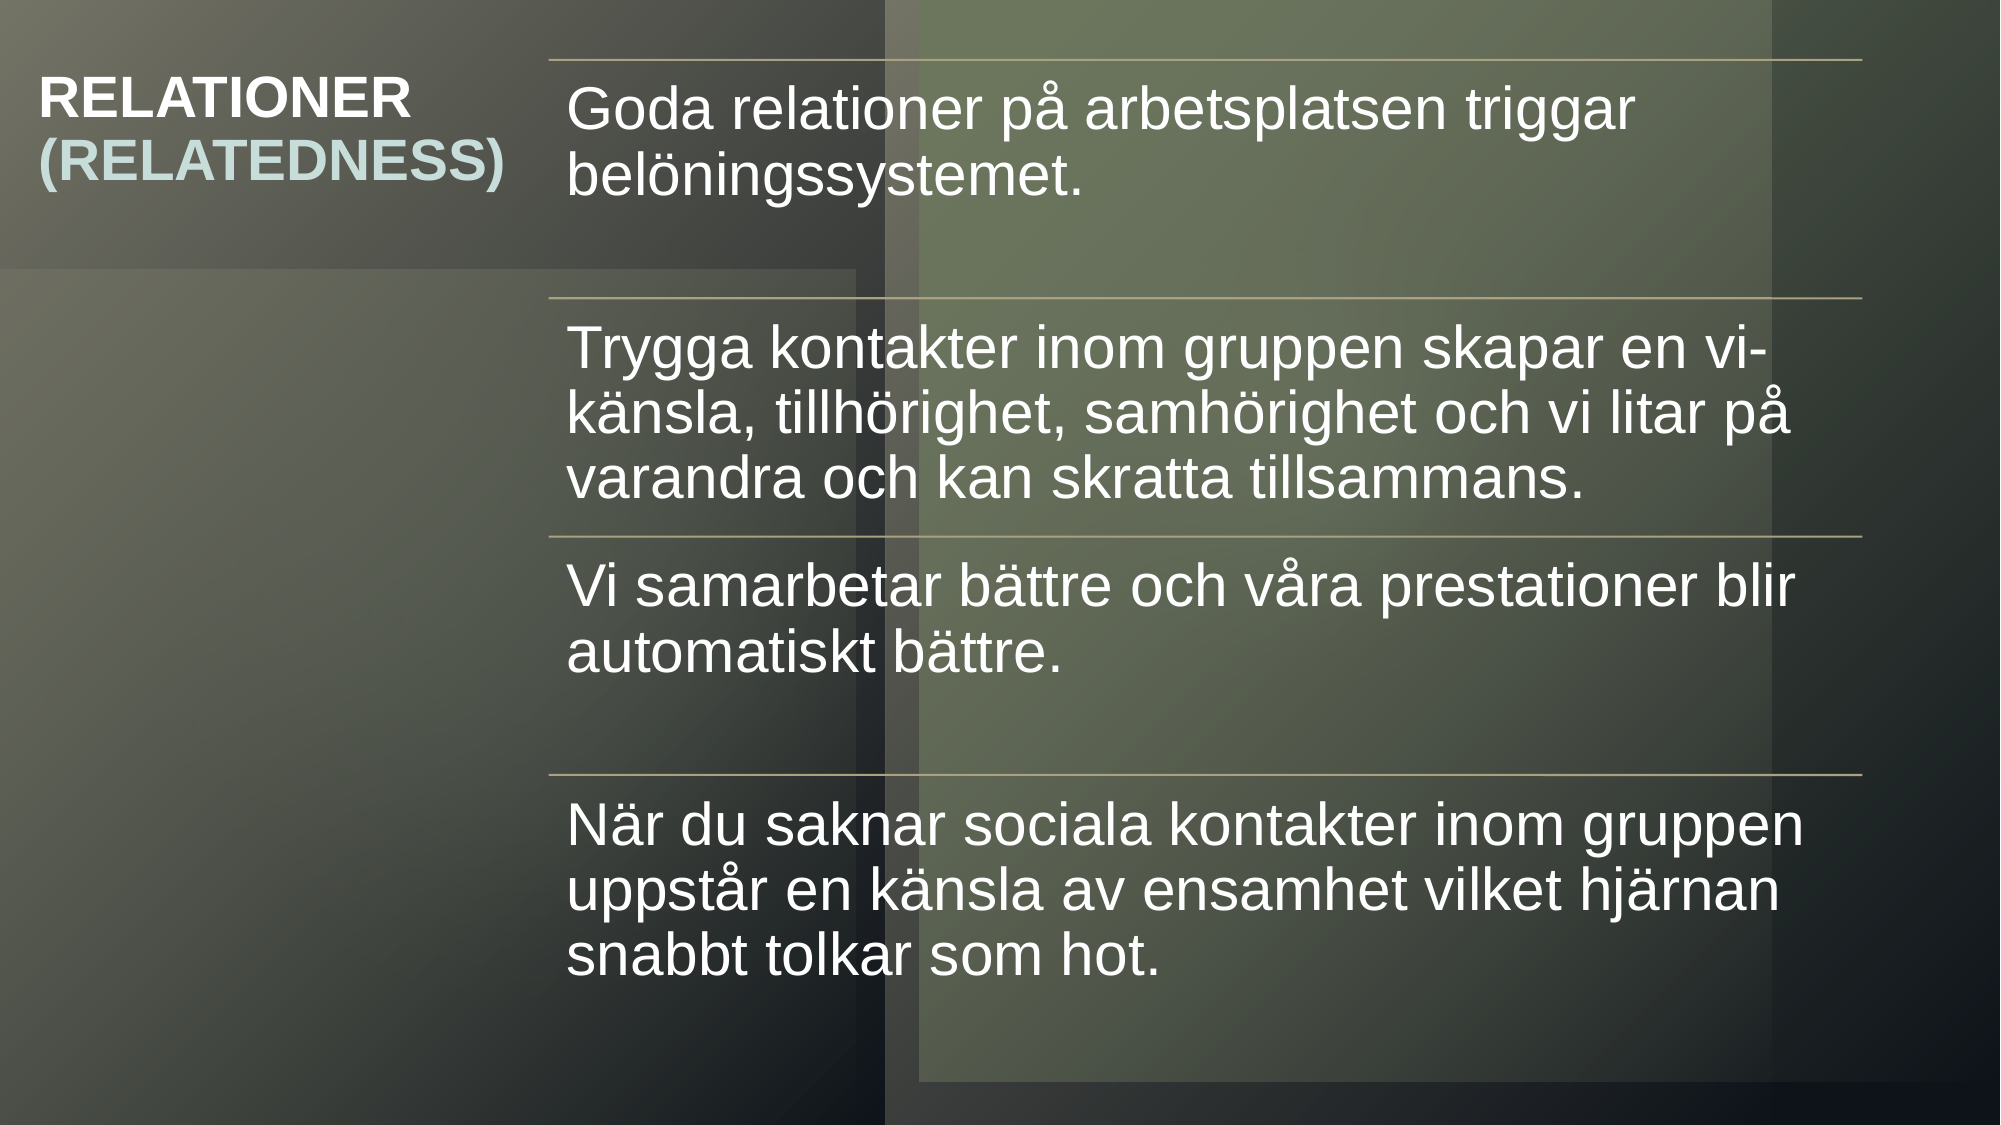

Goda relationer på arbetsplatsen triggar belöningssystemet.
Trygga kontakter inom gruppen skapar en vi-känsla, tillhörighet, samhörighet och vi litar på varandra och kan skratta tillsammans.
Vi samarbetar bättre och våra prestationer blir automatiskt bättre.
När du saknar sociala kontakter inom gruppen uppstår en känsla av ensamhet vilket hjärnan snabbt tolkar som hot.
# RELATIONER (RELATEDNESS)